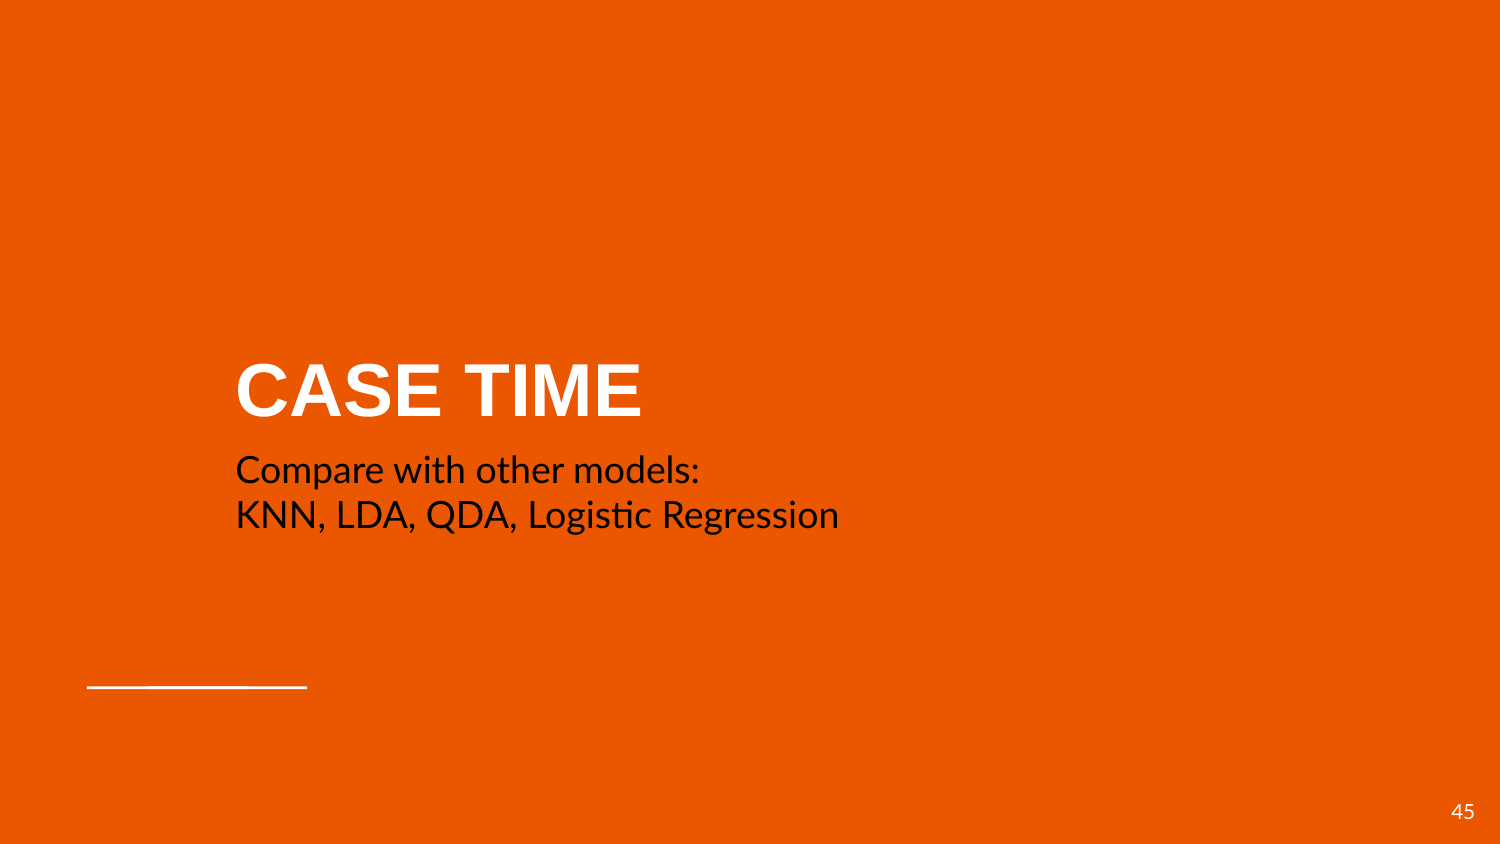

# CASE TIME

Compare with other models:
KNN, LDA, QDA, Logistic Regression
45